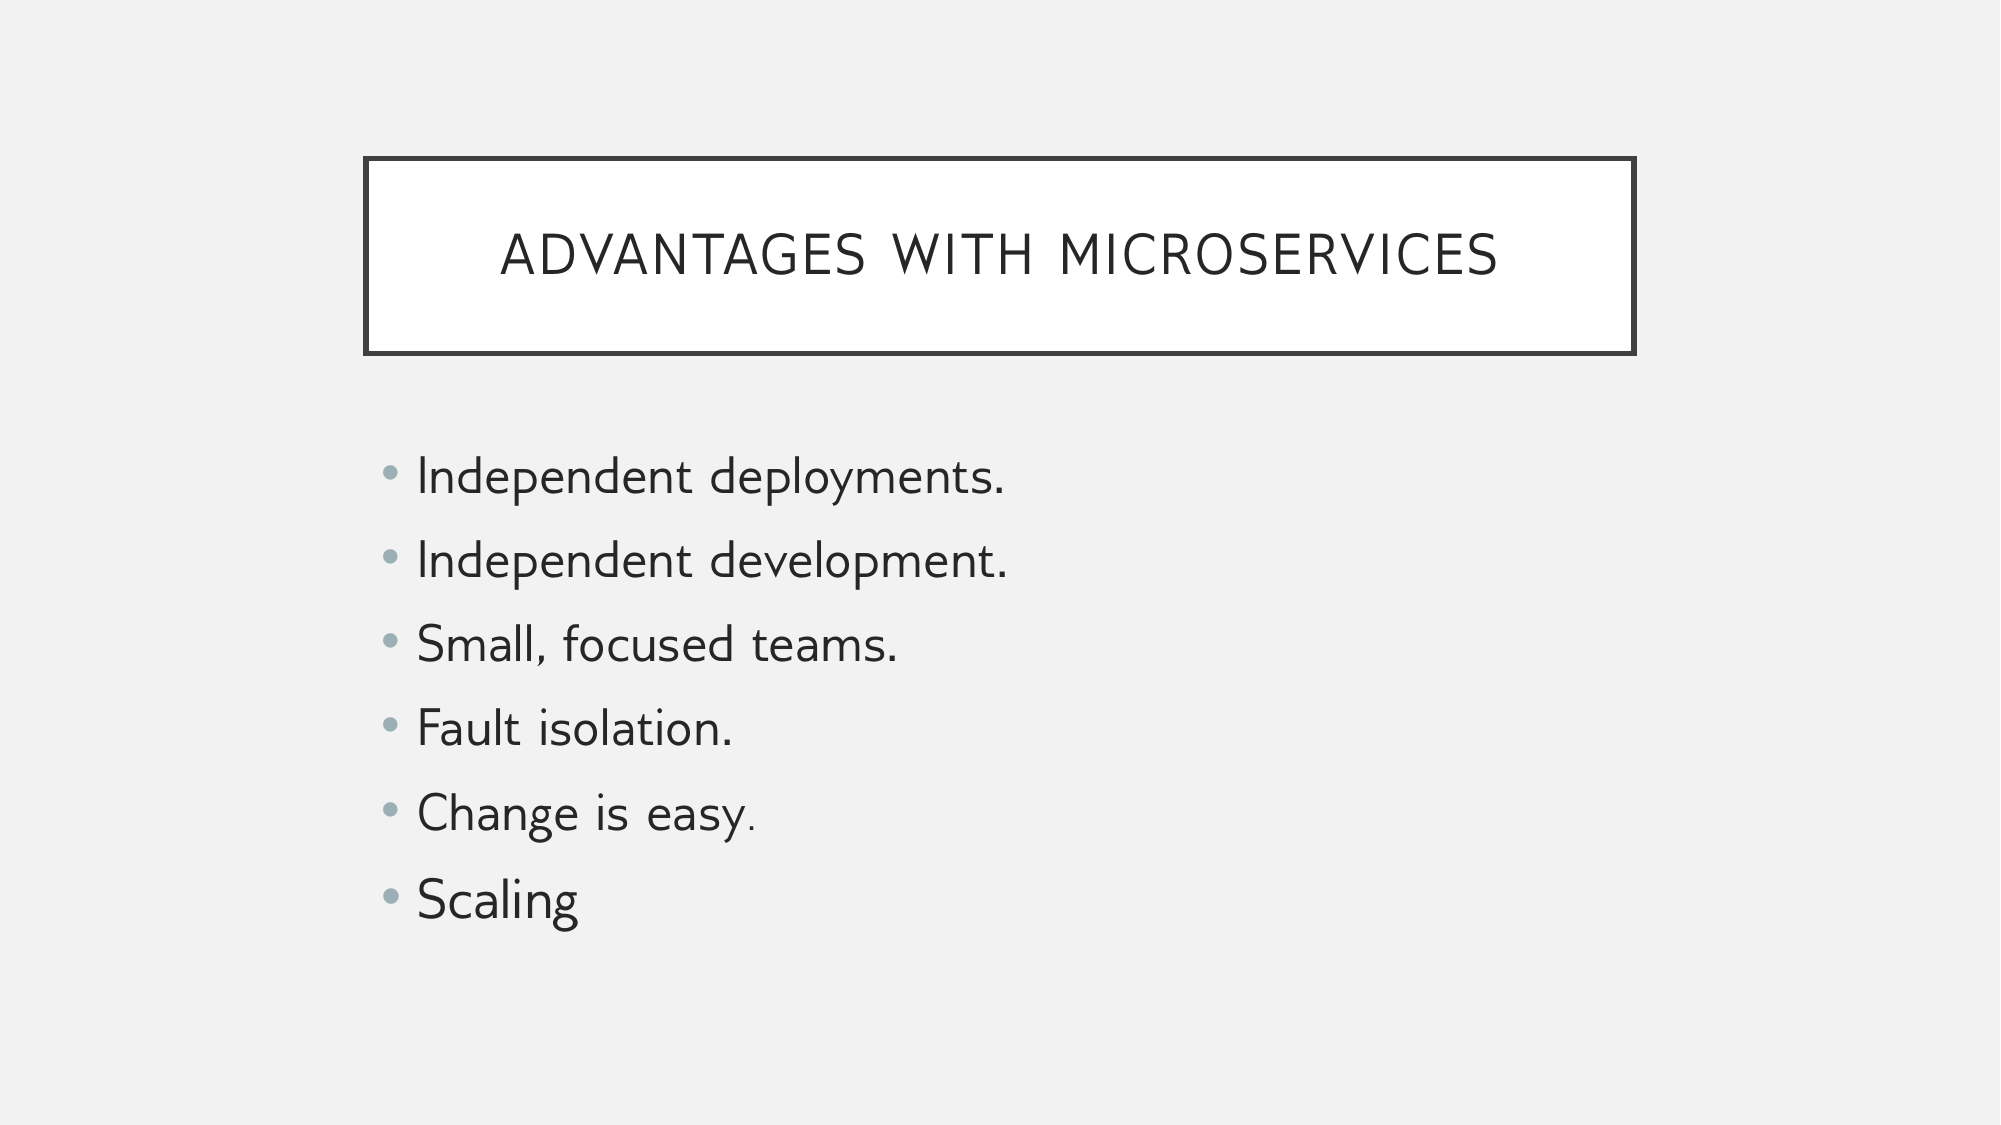

# Advantages with Microservices
Independent deployments.
Independent development.
Small, focused teams.
Fault isolation.
Change is easy.
Scaling